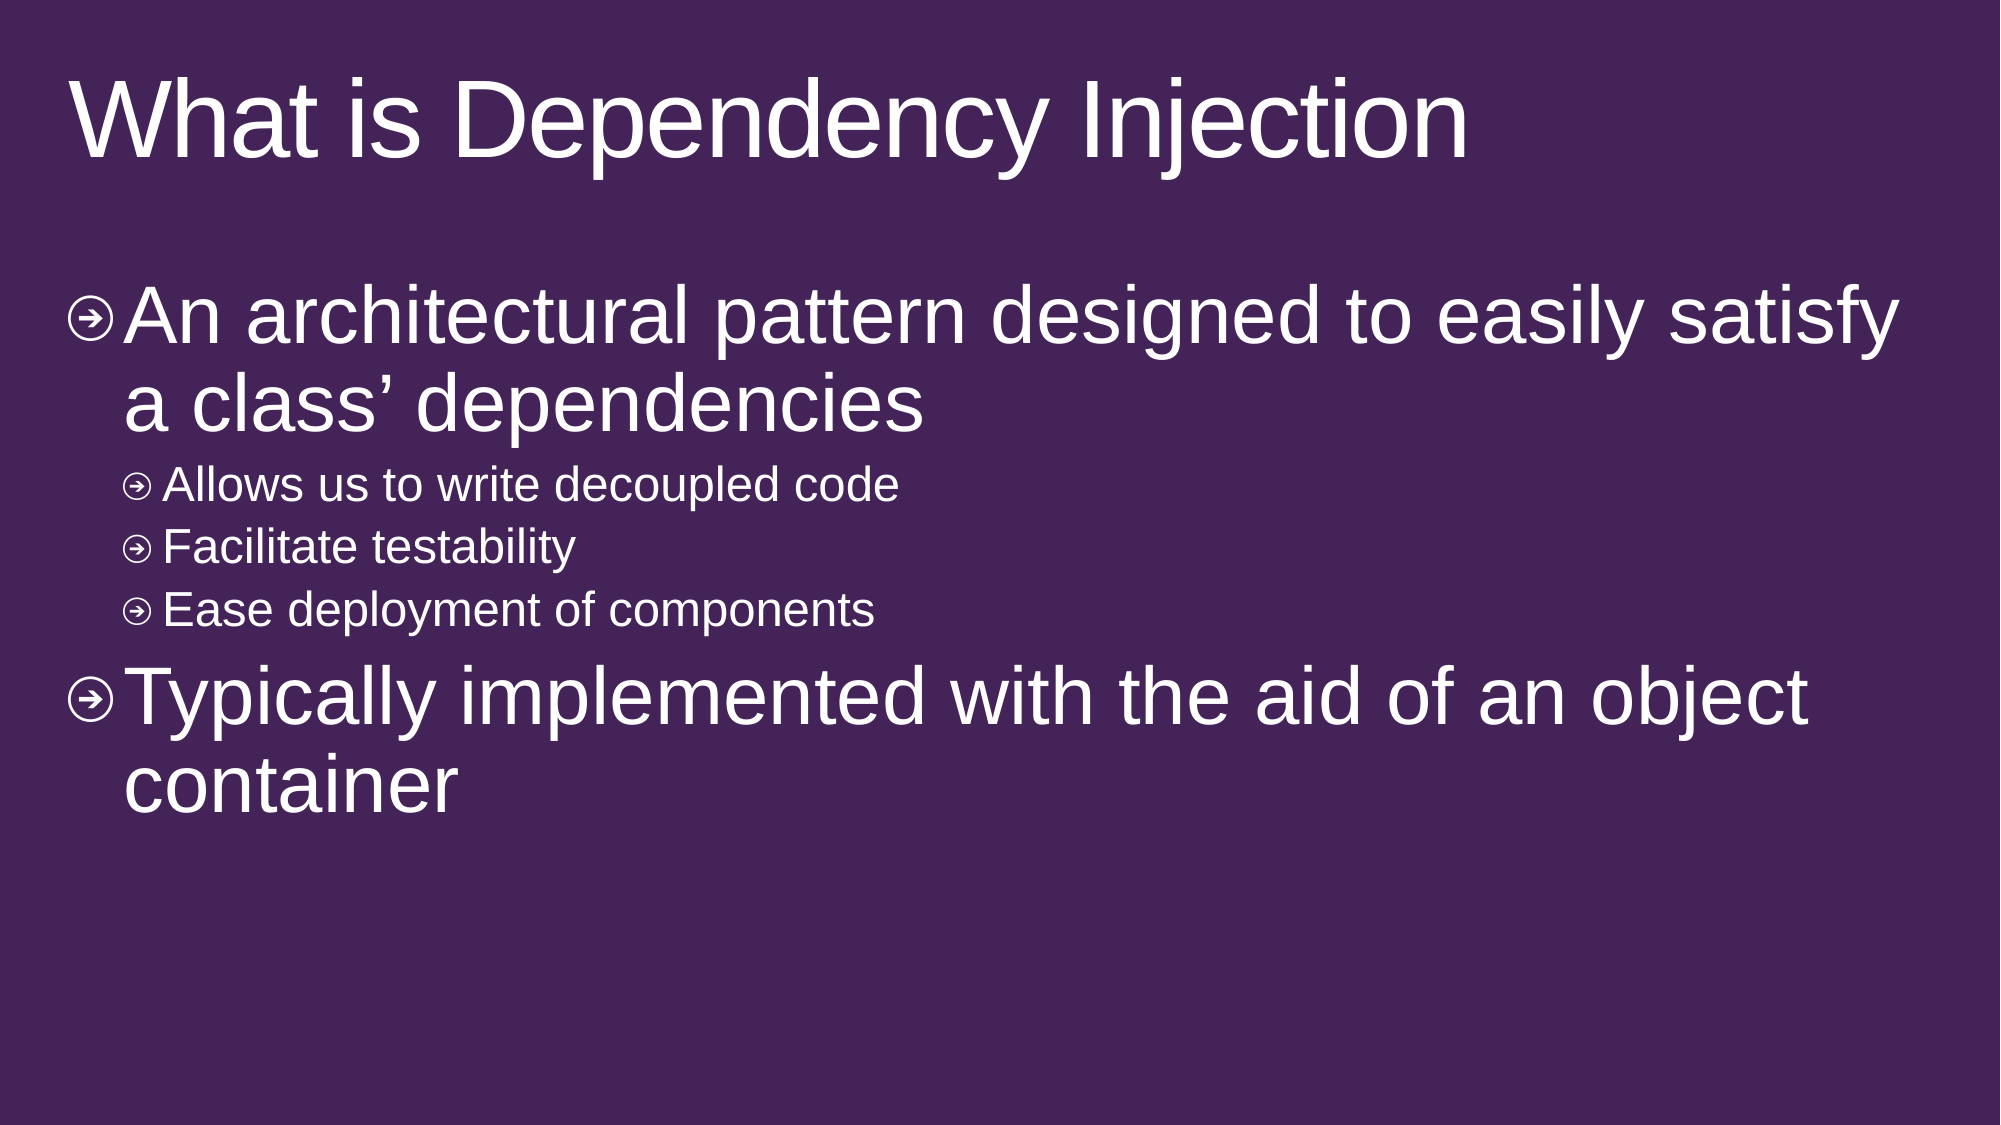

# What is Dependency Injection
An architectural pattern designed to easily satisfy a class’ dependencies
Allows us to write decoupled code
Facilitate testability
Ease deployment of components
Typically implemented with the aid of an object container